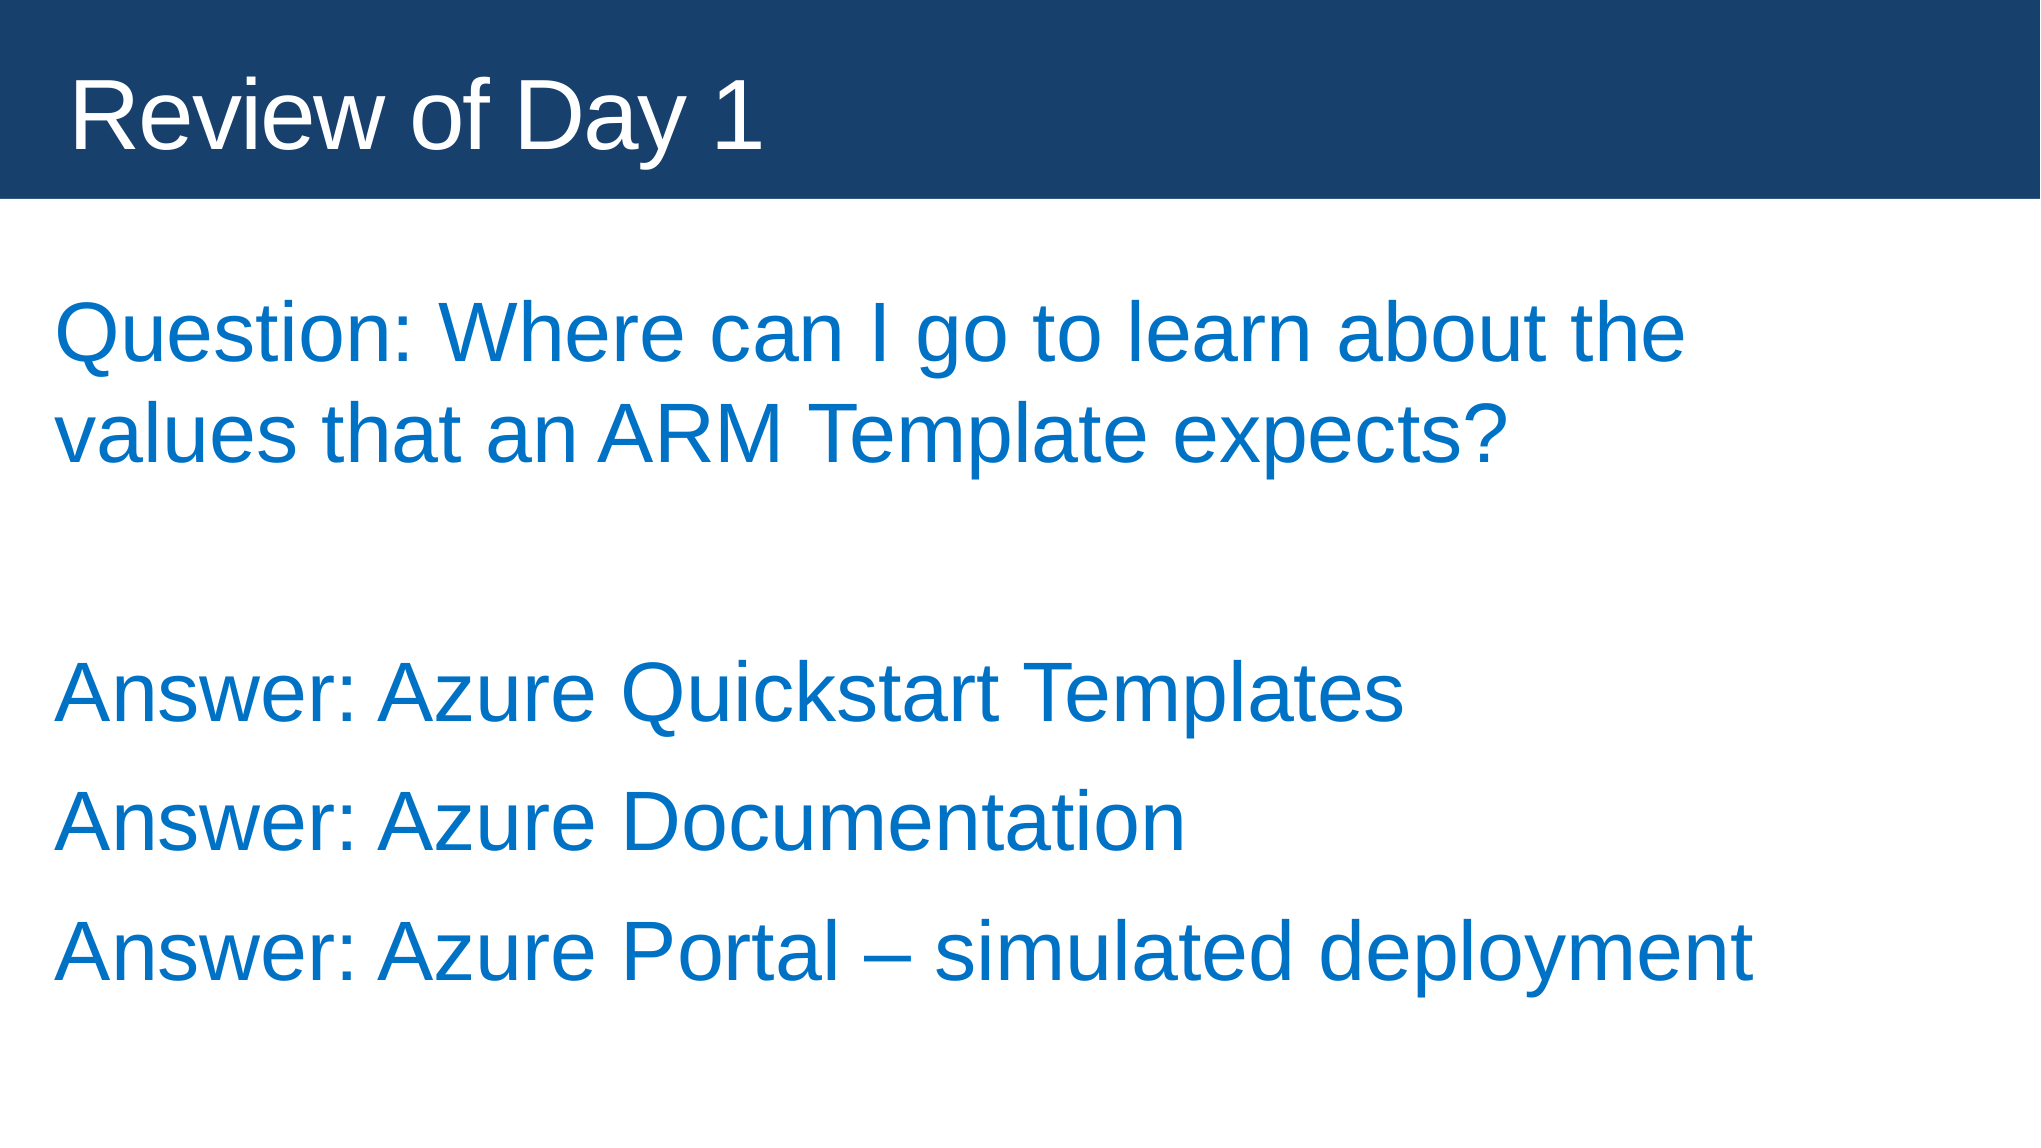

# Review of Day 1
Question: Where can I go to learn about the values that an ARM Template expects?

Answer: Azure Quickstart Templates
Answer: Azure Documentation
Answer: Azure Portal – simulated deployment